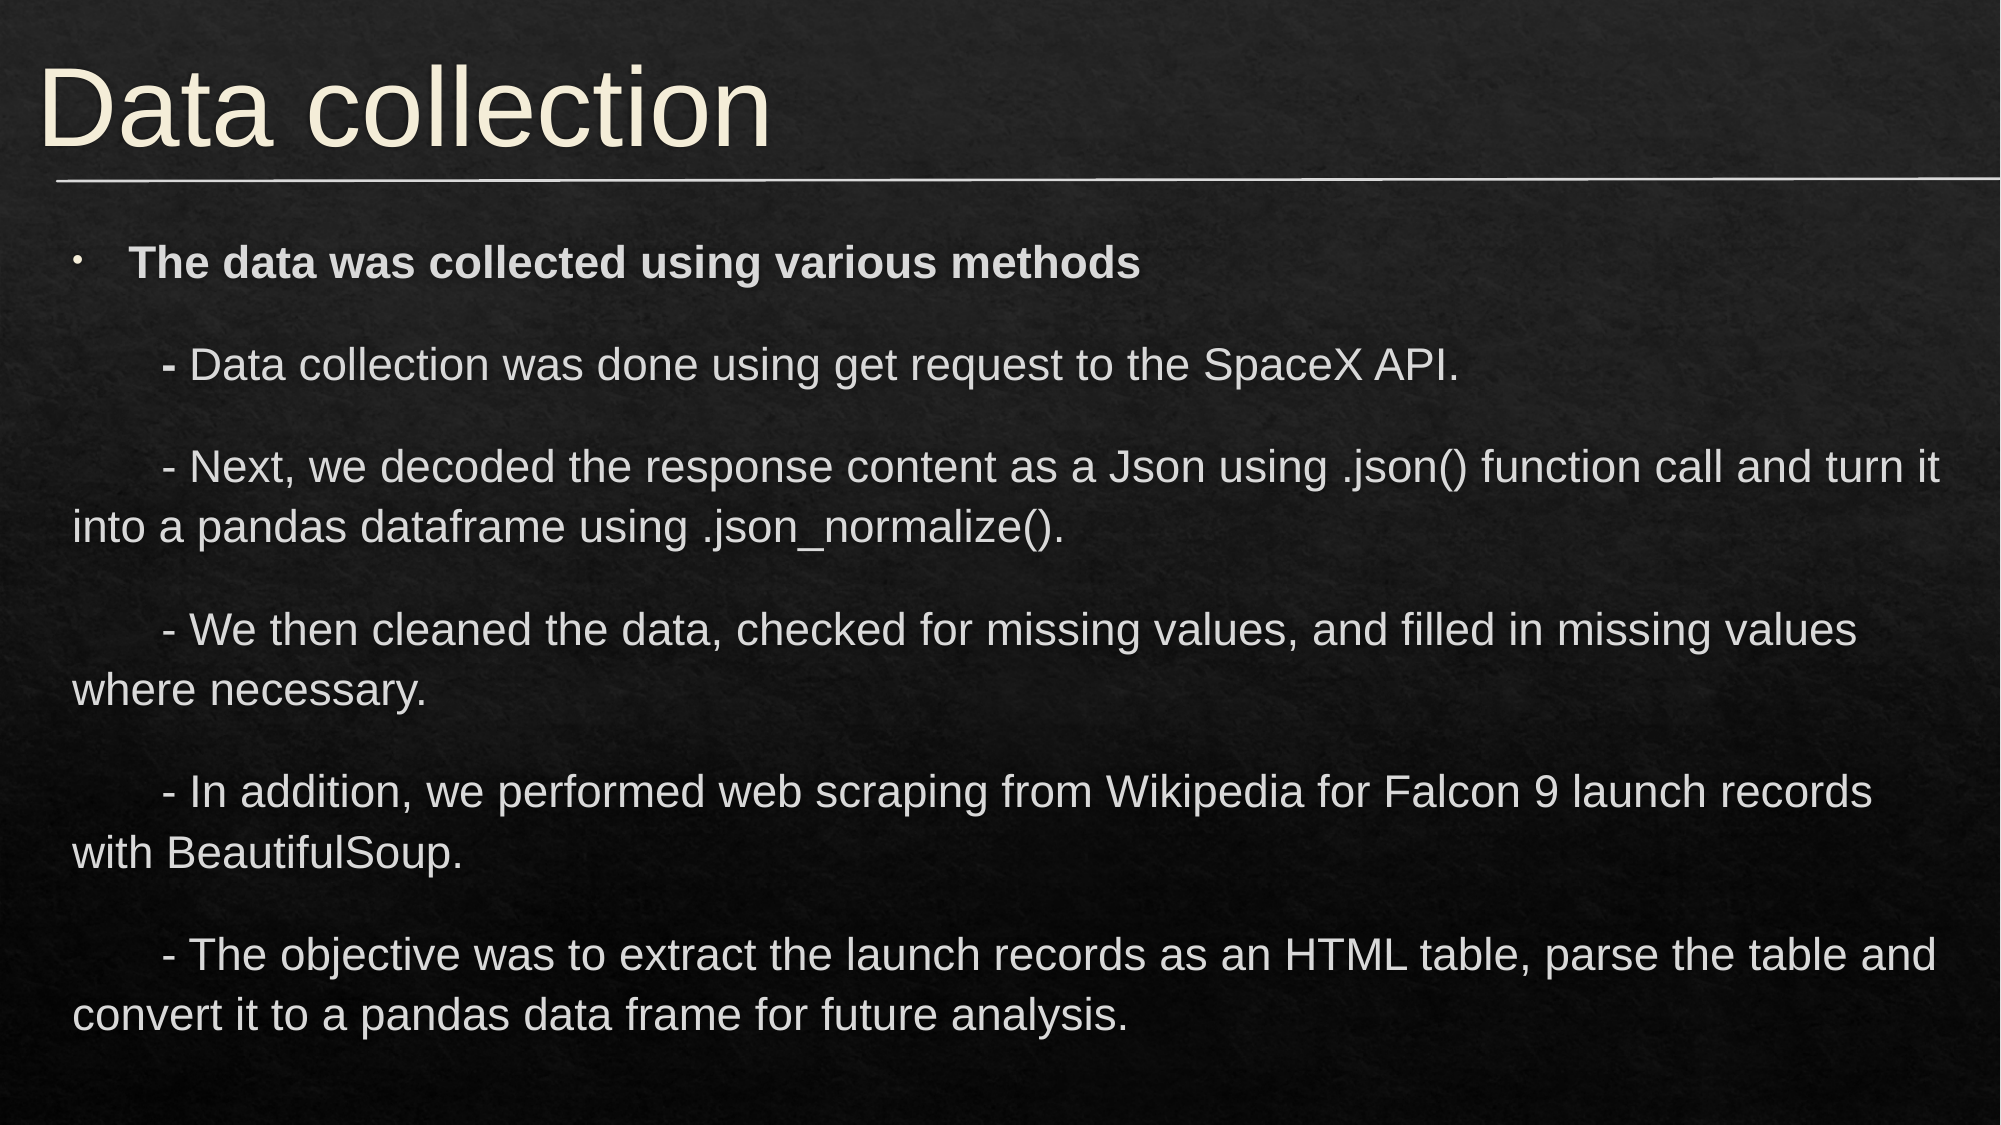

# Data collection
The data was collected using various methods
       - Data collection was done using get request to the SpaceX API.
       - Next, we decoded the response content as a Json using .json() function call and turn it into a pandas dataframe using .json_normalize().
       - We then cleaned the data, checked for missing values, and filled in missing values where necessary.
       - In addition, we performed web scraping from Wikipedia for Falcon 9 launch records with BeautifulSoup.
       - The objective was to extract the launch records as an HTML table, parse the table and convert it to a pandas data frame for future analysis.